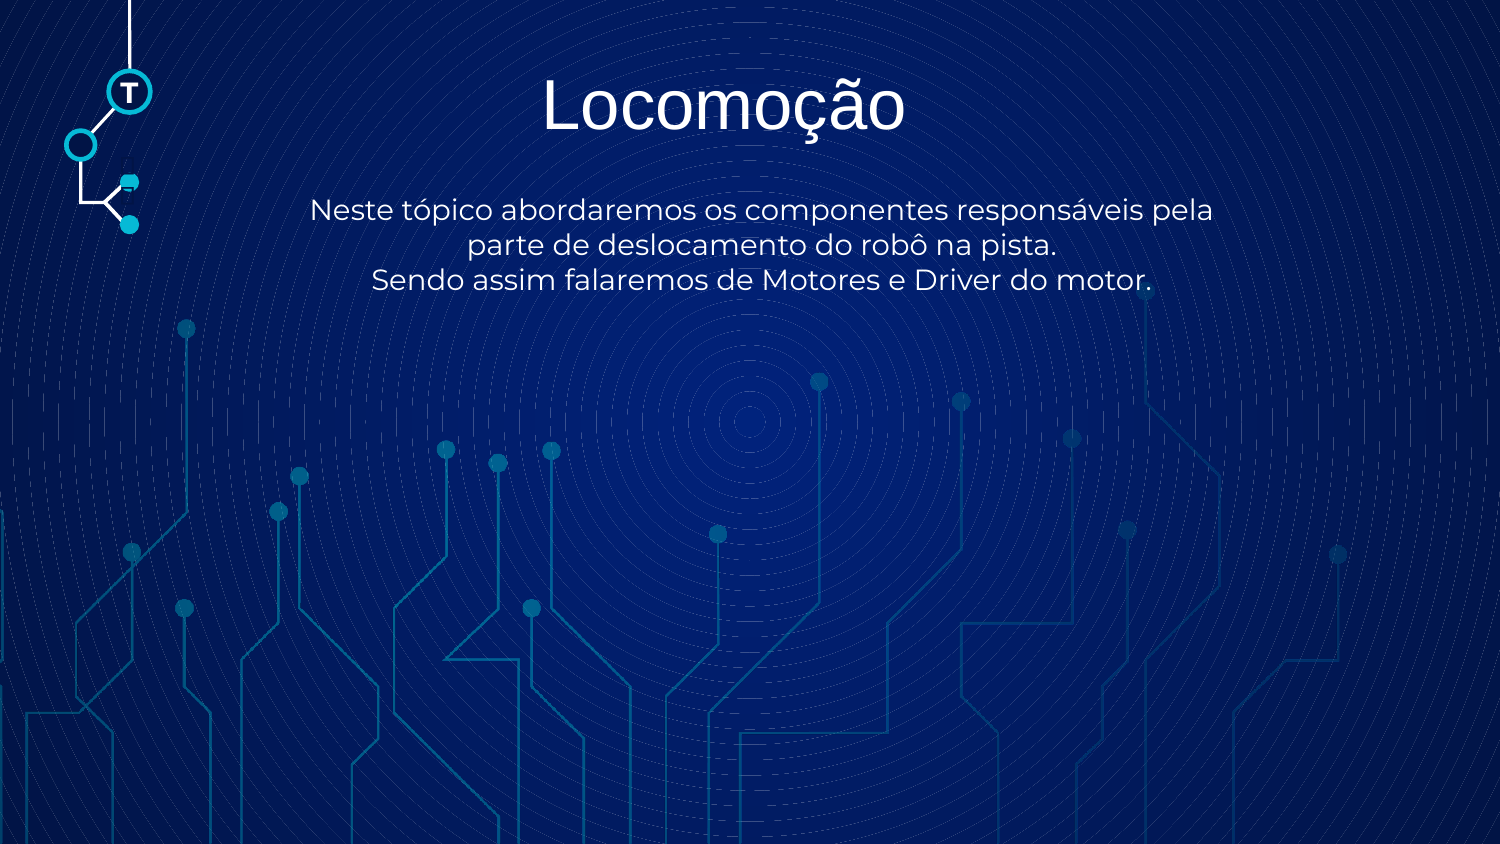

# Locomoção
T

🠺
Neste tópico abordaremos os componentes responsáveis pela parte de deslocamento do robô na pista.
Sendo assim falaremos de Motores e Driver do motor.

🠺